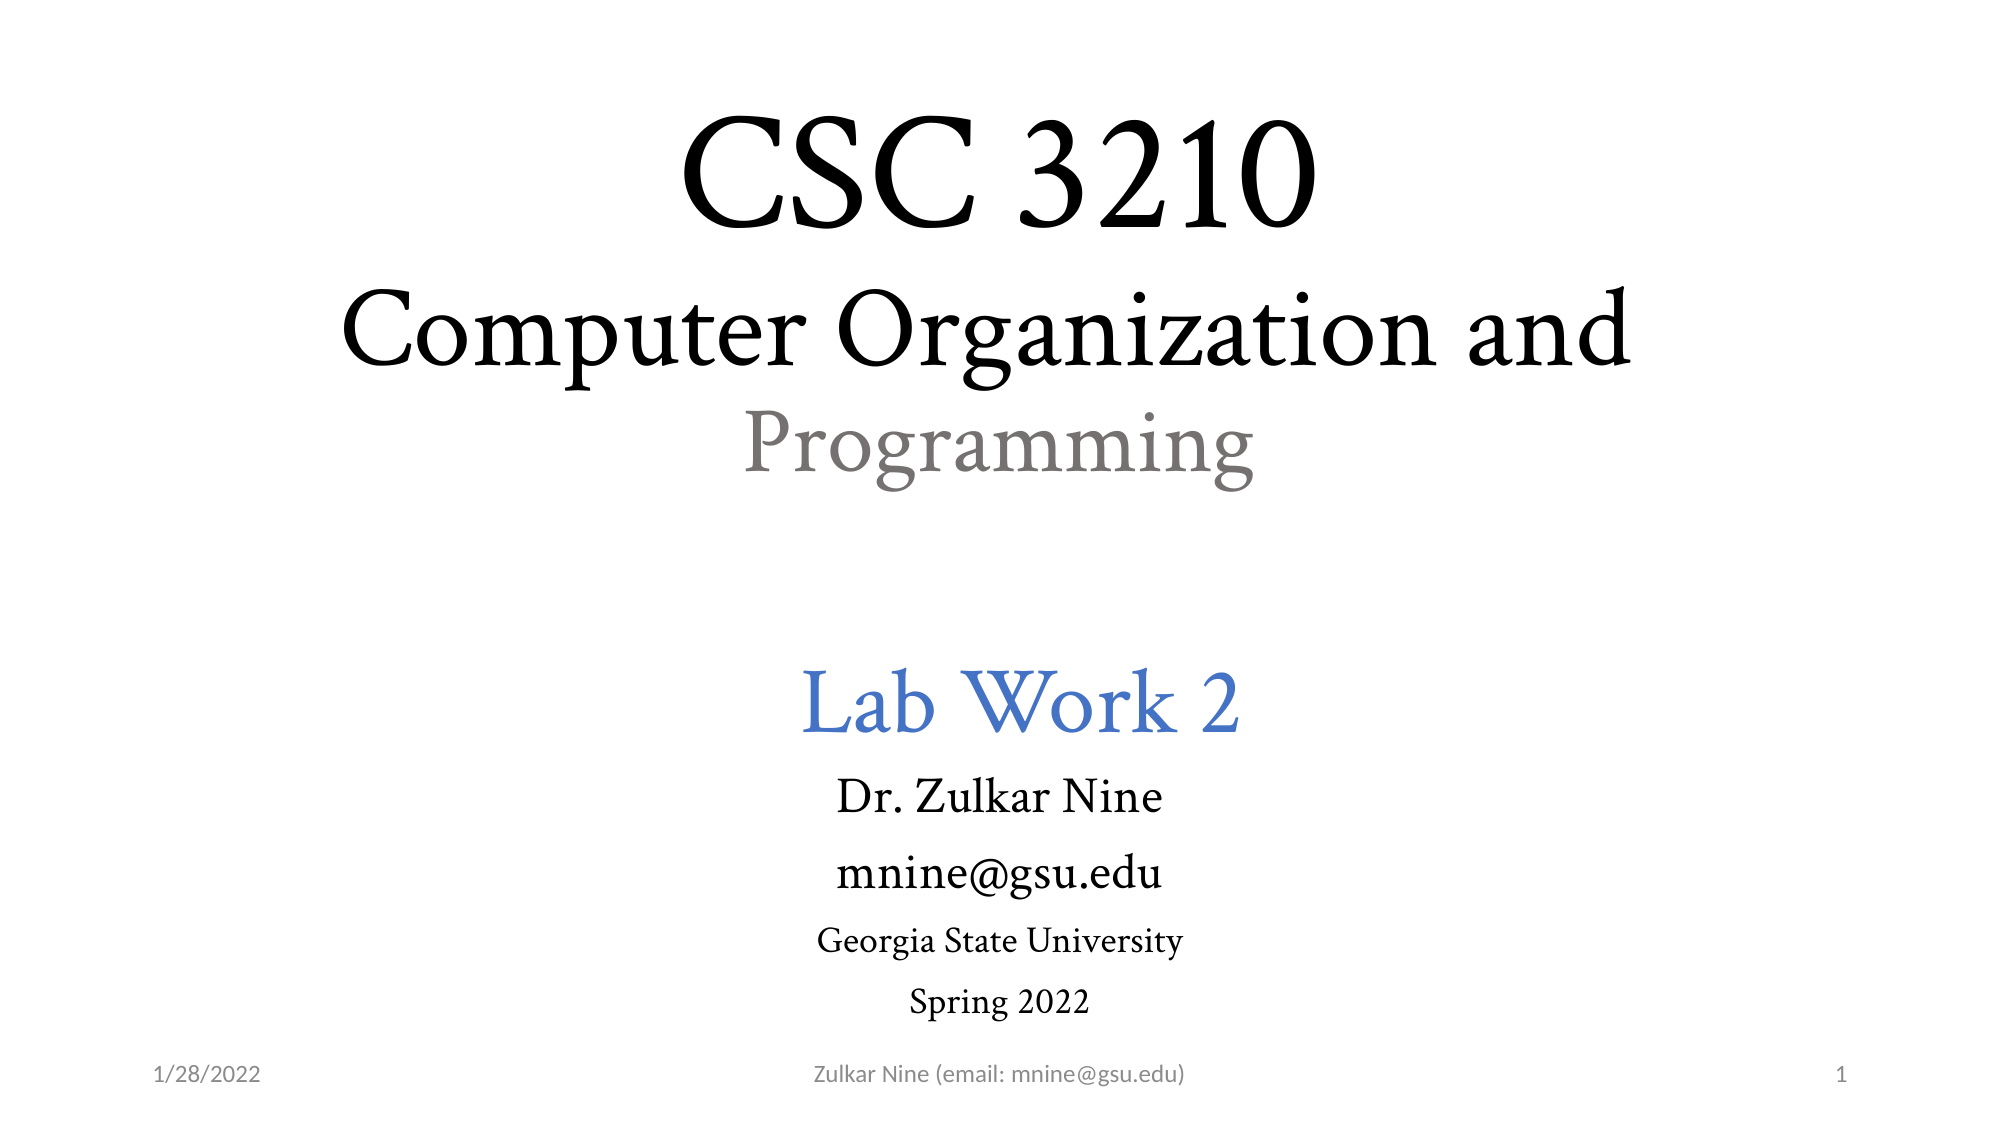

# CSC 3210 Computer Organization and Programming
Lab Work 2
Dr. Zulkar Nine
mnine@gsu.edu
Georgia State University
Spring 2022
1/28/2022
Zulkar Nine (email: mnine@gsu.edu)
1